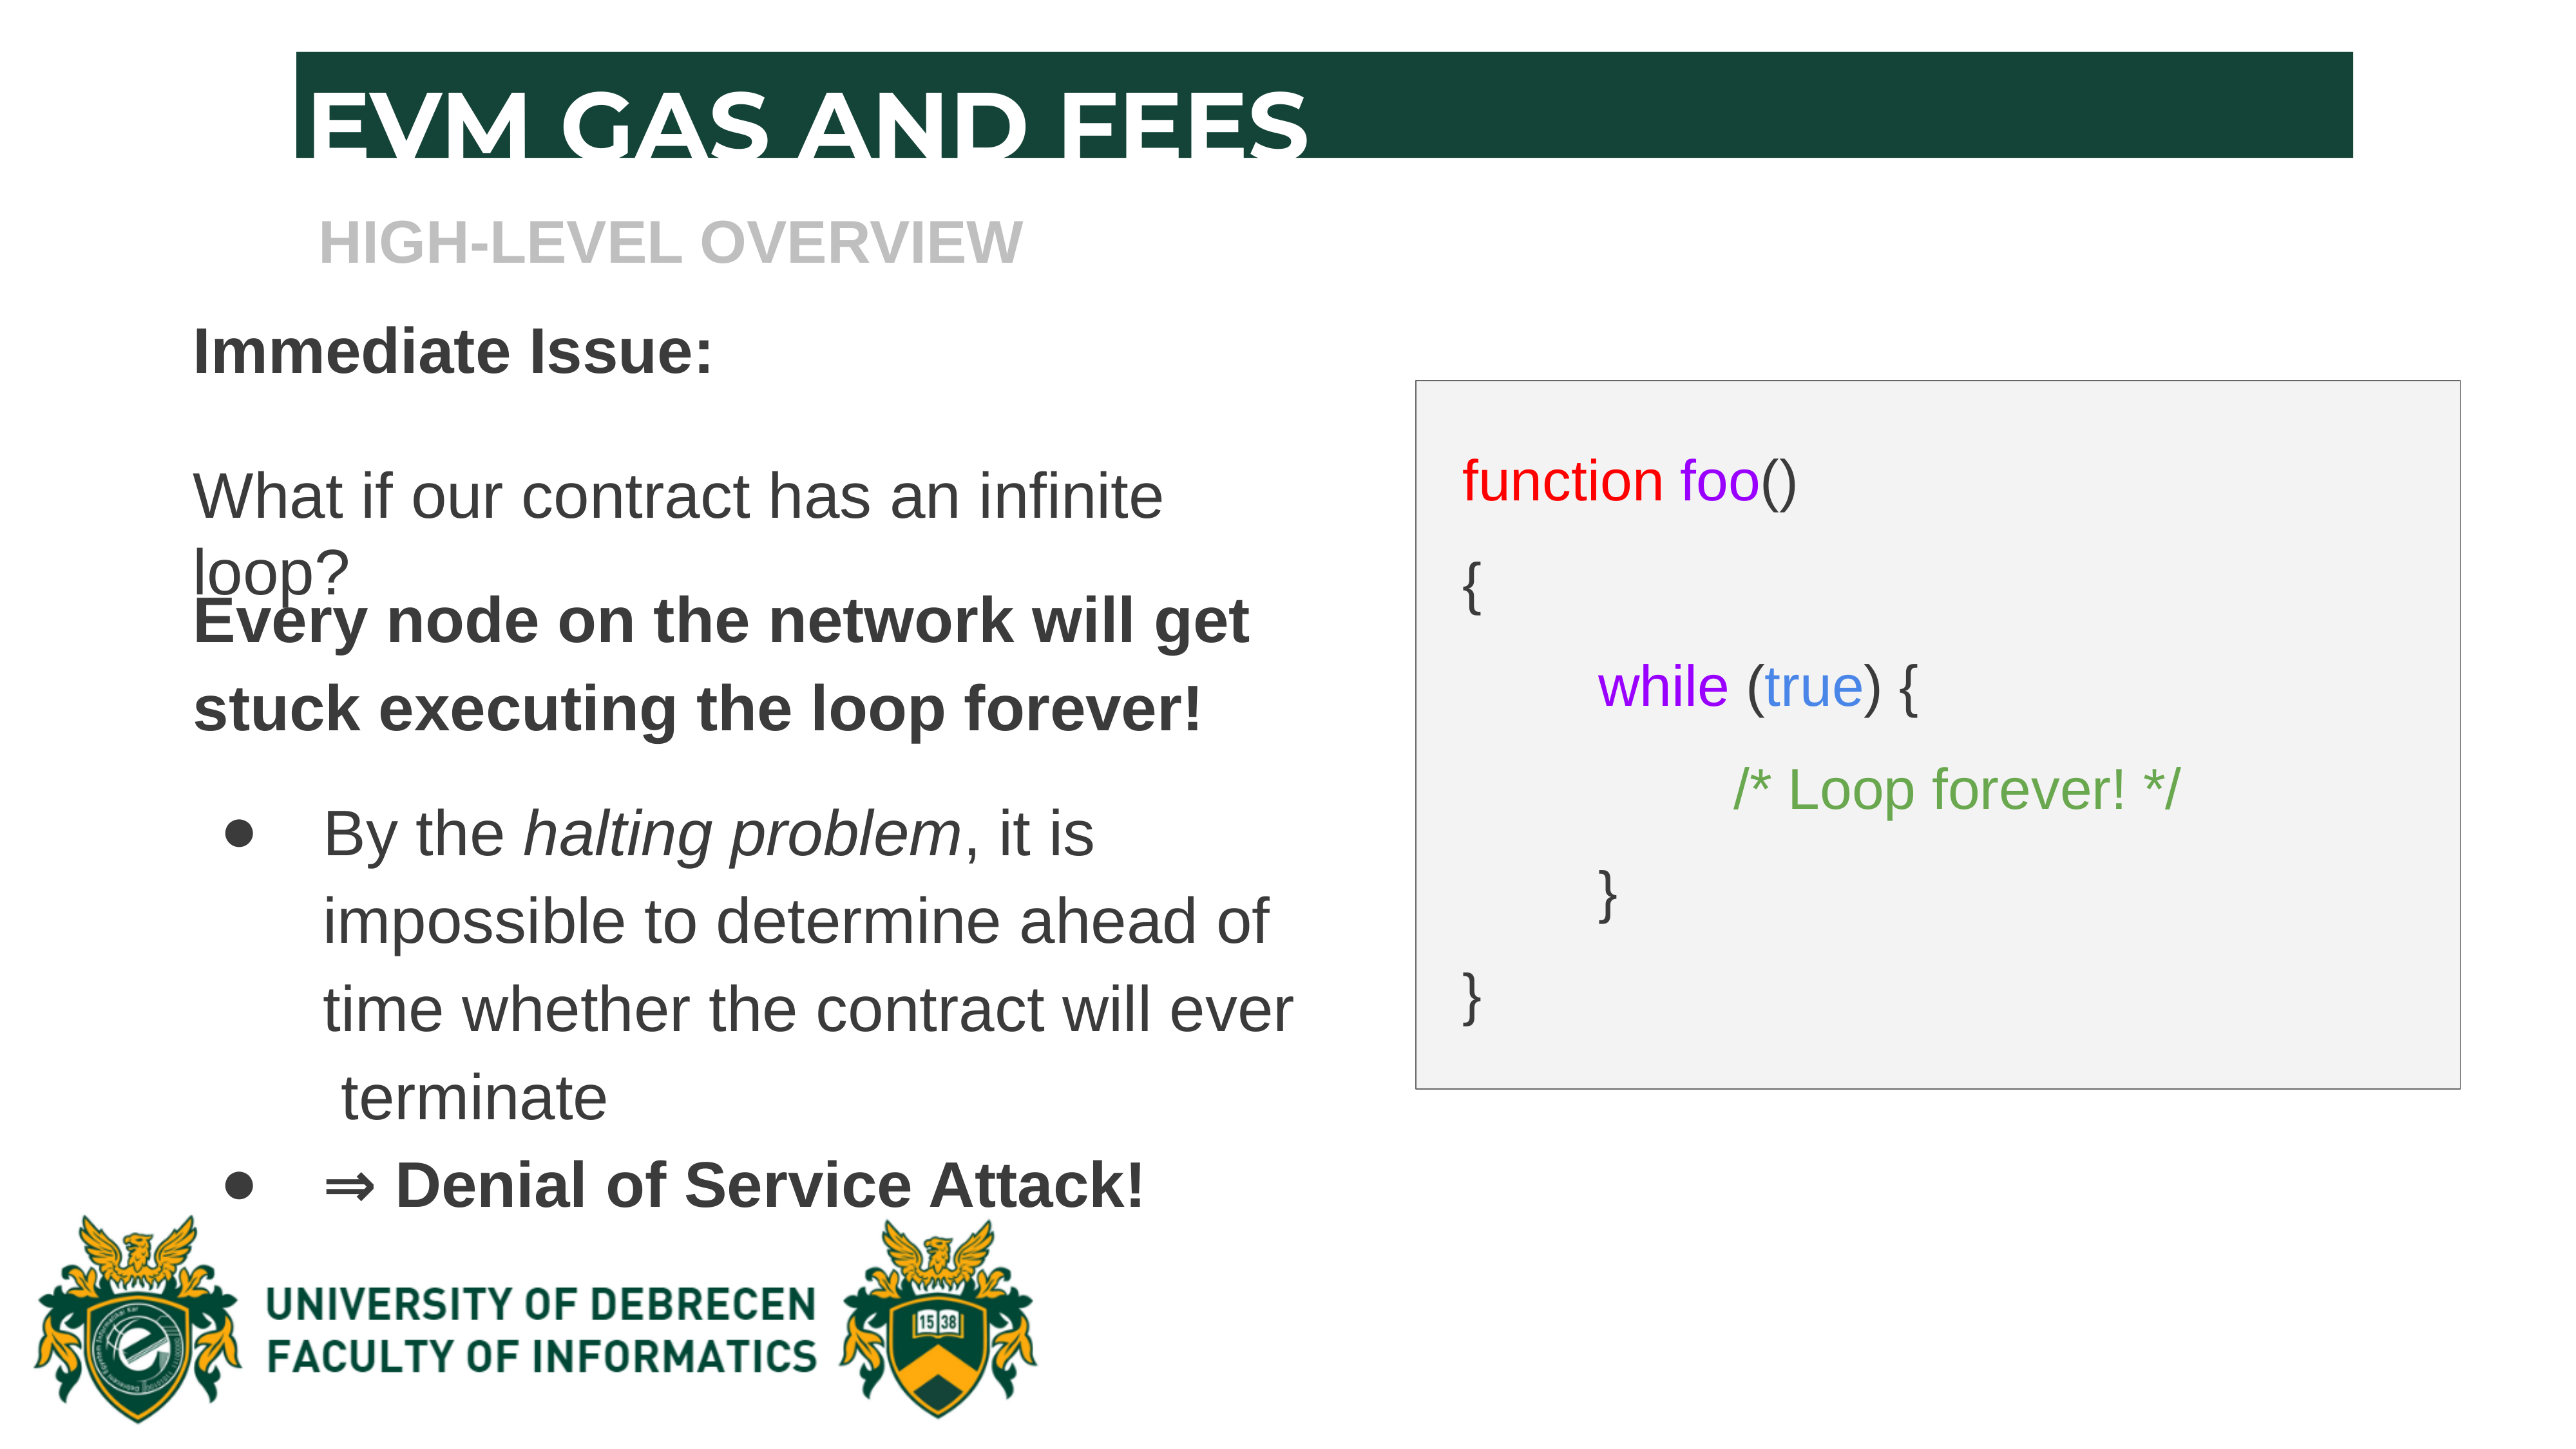

EVM GAS AND FEES

Immediate Issue:
What if our contract has an infinite loop?
HIGH-LEVEL OVERVIEW
function foo()
{
while (true) {
/* Loop forever! */
}
}
Every node on the network will get stuck executing the loop forever!
By the halting problem, it is  impossible to determine ahead of  time whether the contract will ever  terminate
⇒ Denial of Service Attack!